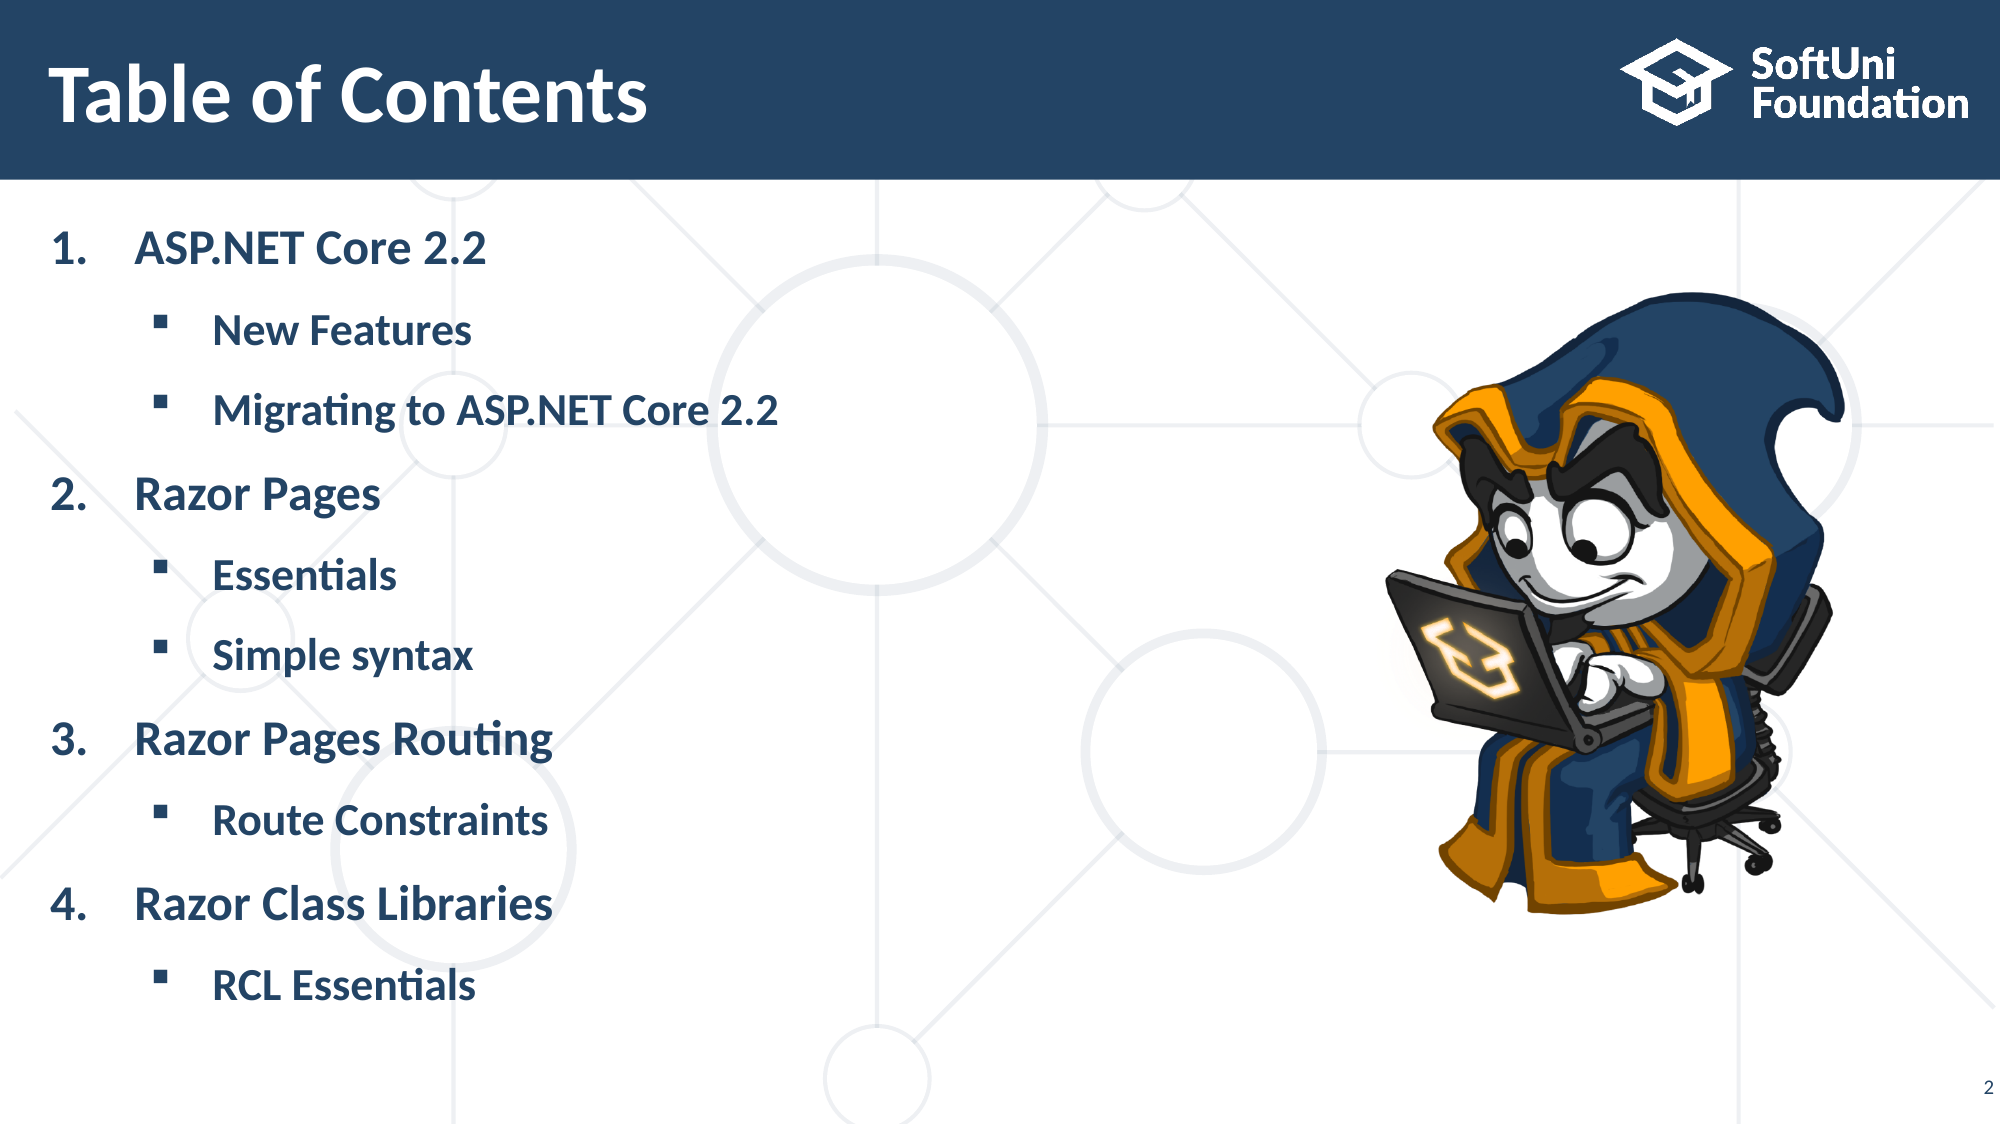

# Table of Contents
ASP.NET Core 2.2
New Features
Migrating to ASP.NET Core 2.2
Razor Pages
Essentials
Simple syntax
Razor Pages Routing
Route Constraints
Razor Class Libraries
RCL Essentials
2